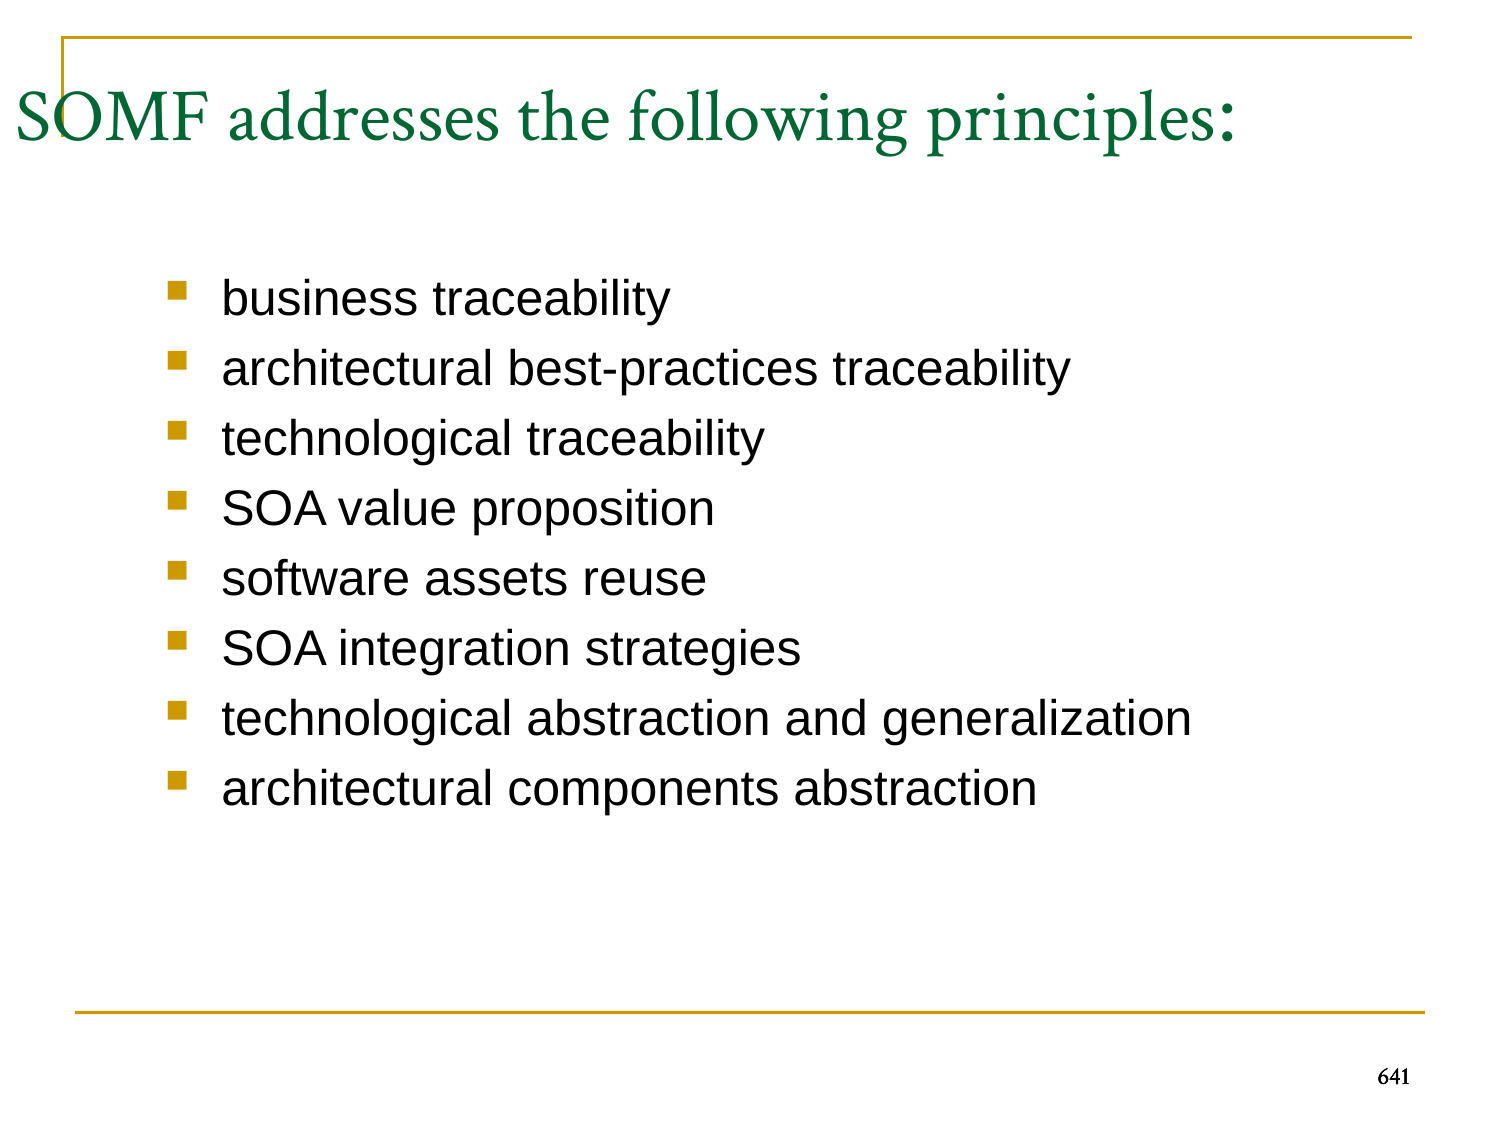

SOMF addresses the following principles:
business traceability
architectural best-practices traceability
technological traceability
SOA value proposition
software assets reuse
SOA integration strategies
technological abstraction and generalization
architectural components abstraction

641
641
641